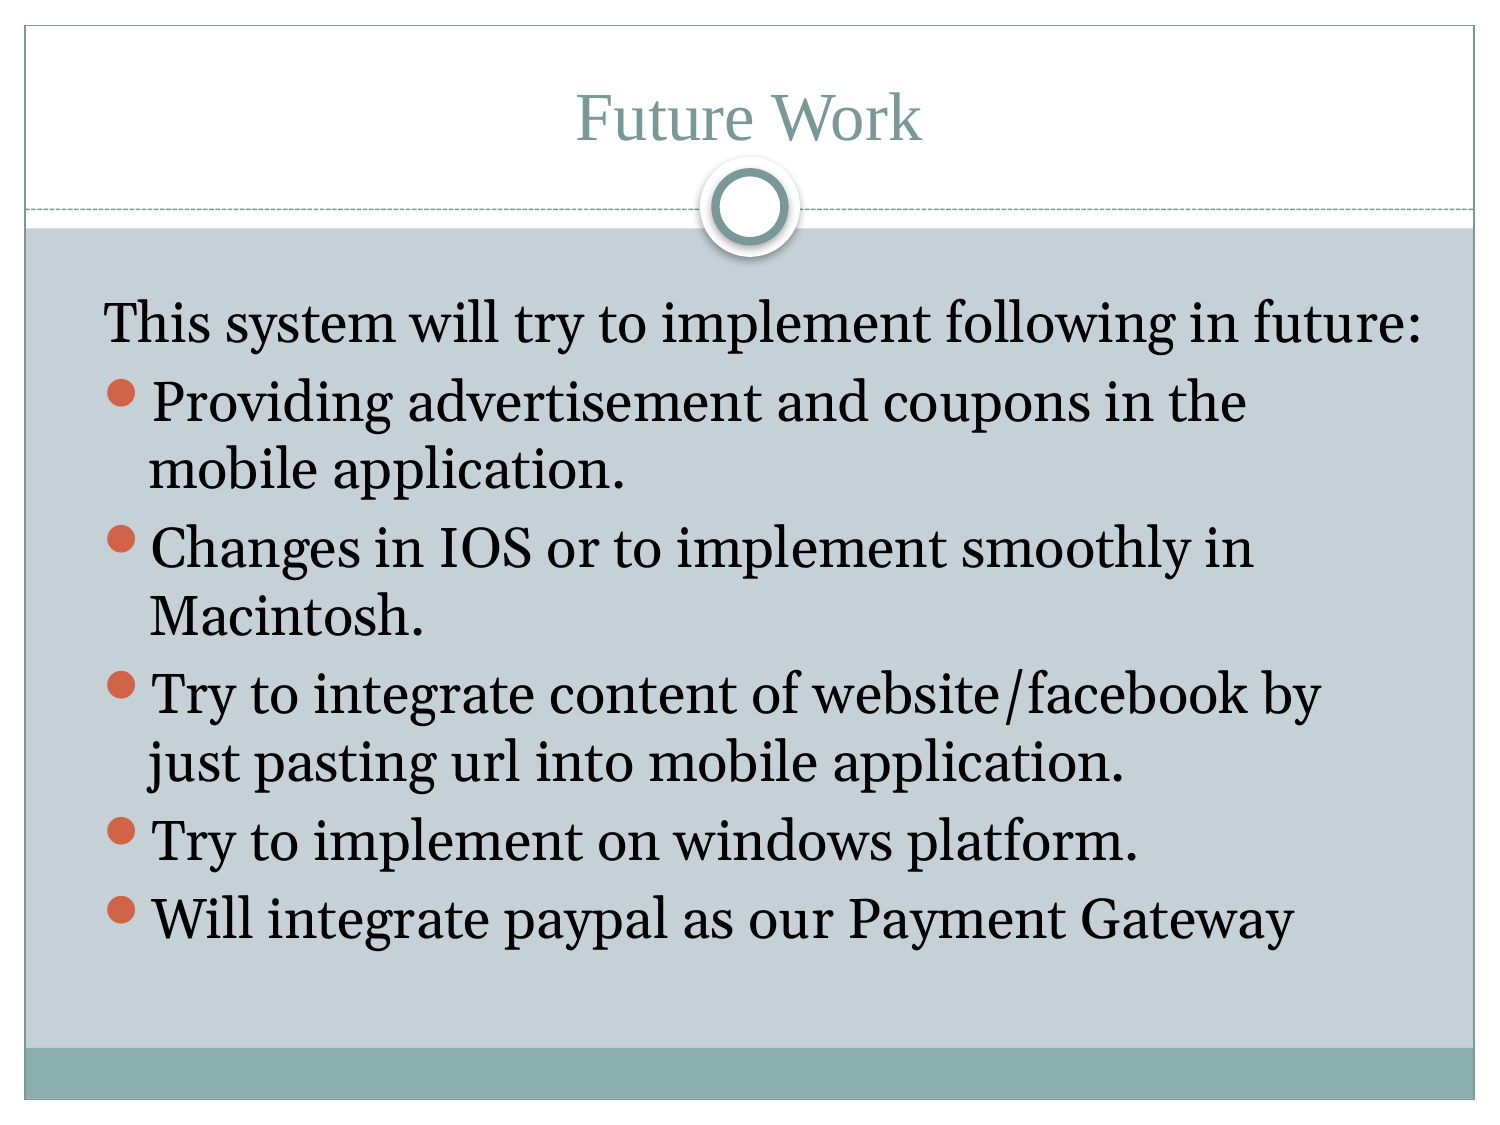

# Future Work
This system will try to implement following in future:
Providing advertisement and coupons in the mobile application.
Changes in IOS or to implement smoothly in Macintosh.
Try to integrate content of website/facebook by just pasting url into mobile application.
Try to implement on windows platform.
Will integrate paypal as our Payment Gateway